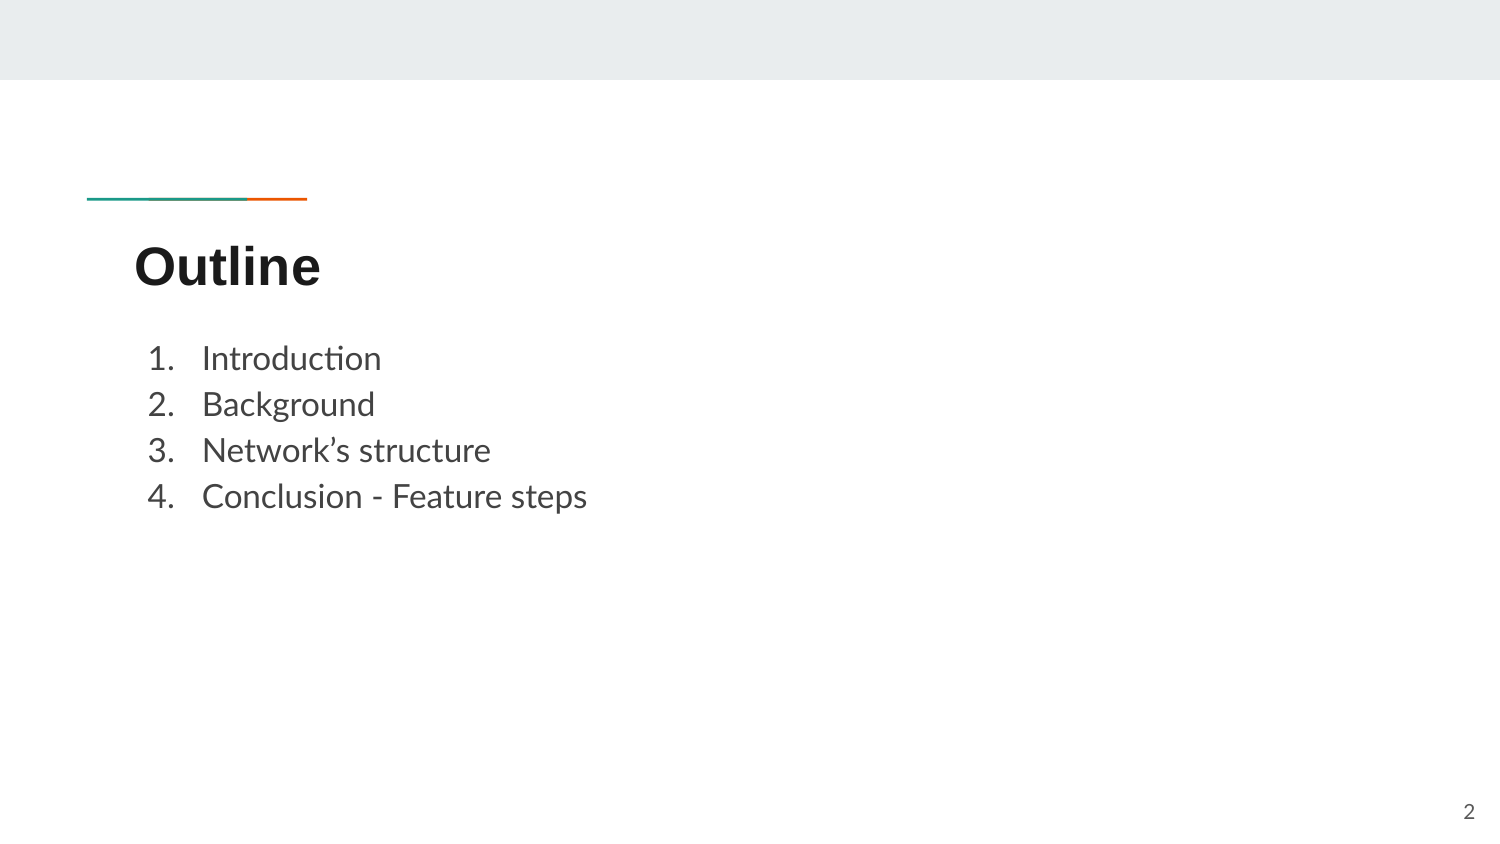

# Outline
Introduction
Background
Network’s structure
Conclusion - Feature steps
2